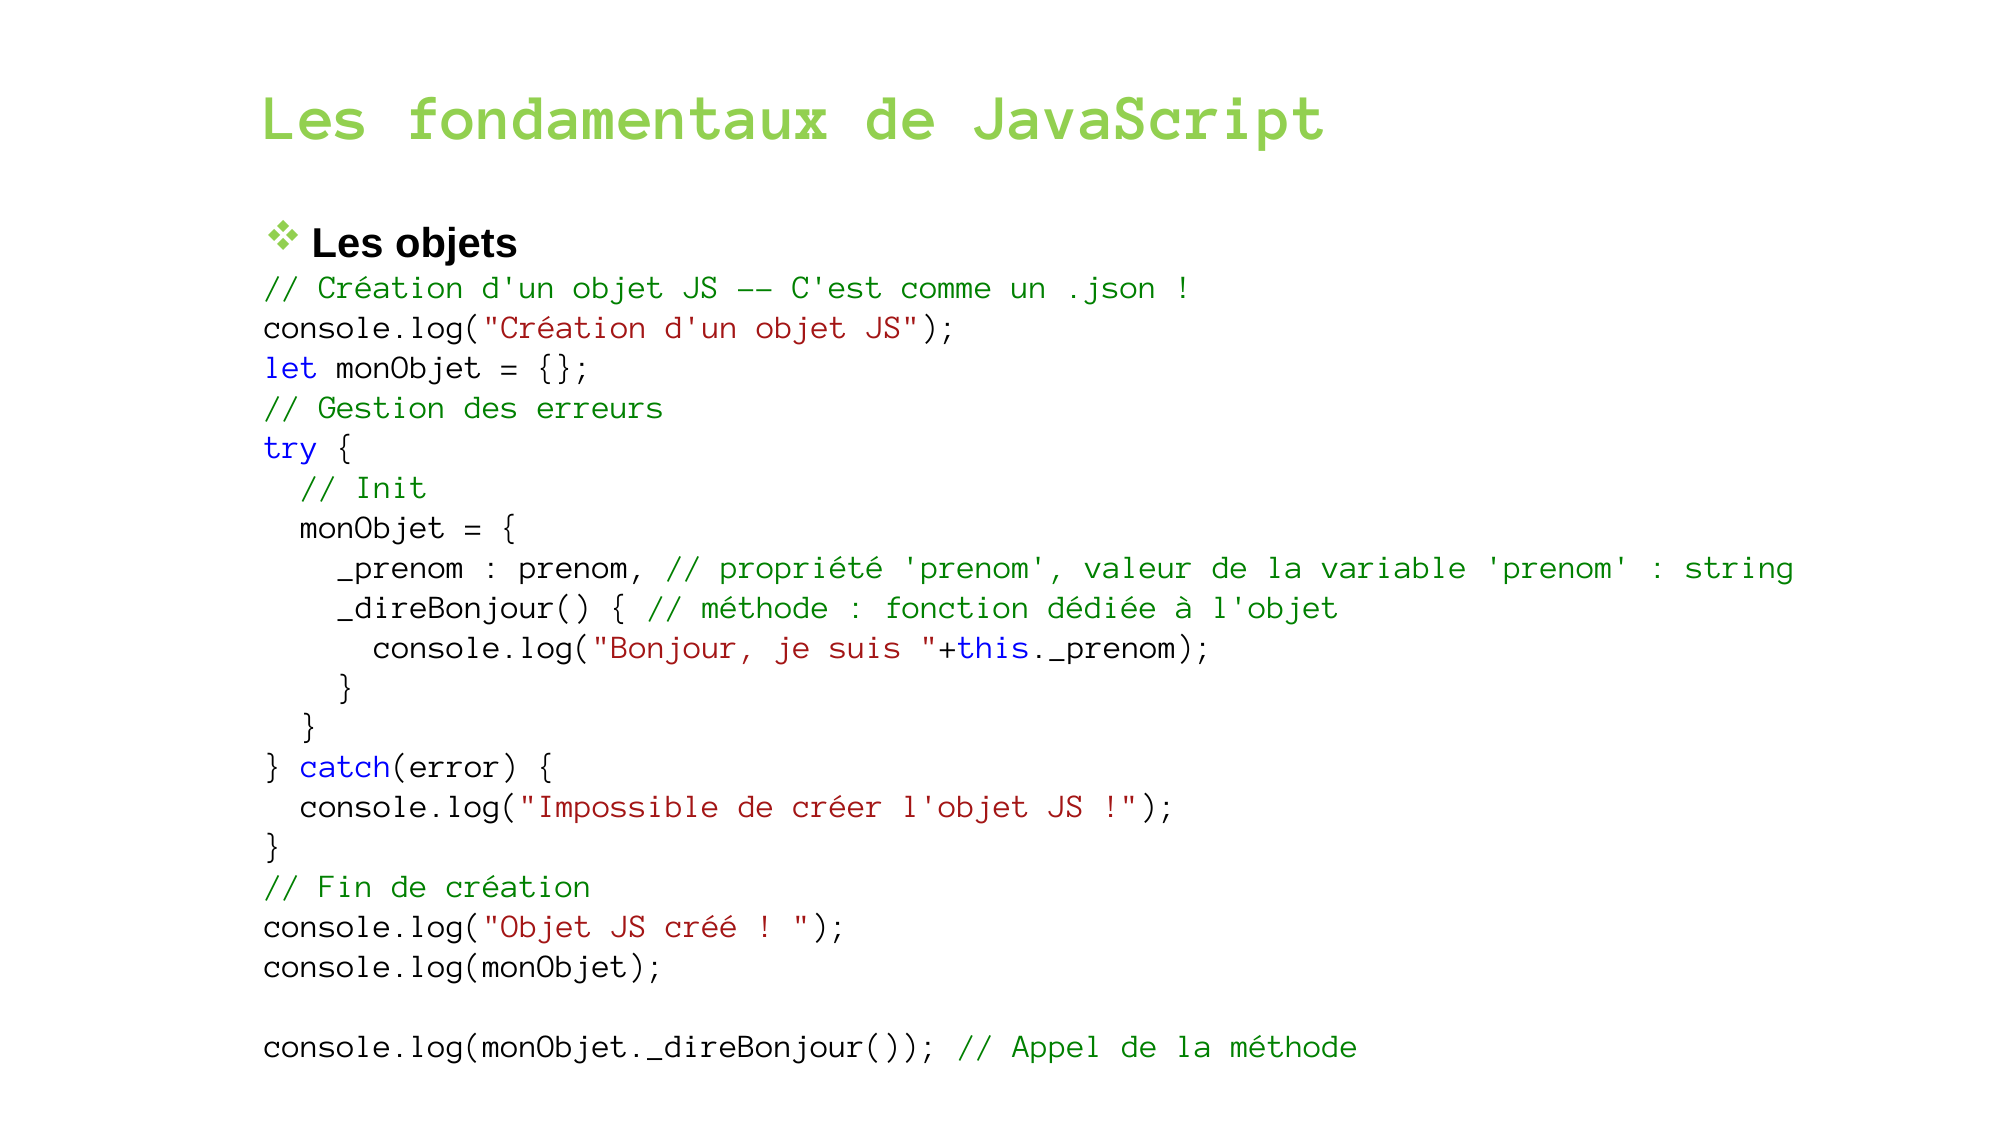

# Les fondamentaux de JavaScript
Les objets
// Création d'un objet JS -- C'est comme un .json !
console.log("Création d'un objet JS");
let monObjet = {};
// Gestion des erreurs
try {
  // Init
  monObjet = {
    _prenom : prenom, // propriété 'prenom', valeur de la variable 'prenom' : string
    _direBonjour() { // méthode : fonction dédiée à l'objet
      console.log("Bonjour, je suis "+this._prenom);
    }
  }
} catch(error) {
  console.log("Impossible de créer l'objet JS !");
}
// Fin de création
console.log("Objet JS créé ! ");
console.log(monObjet);
console.log(monObjet._direBonjour()); // Appel de la méthode